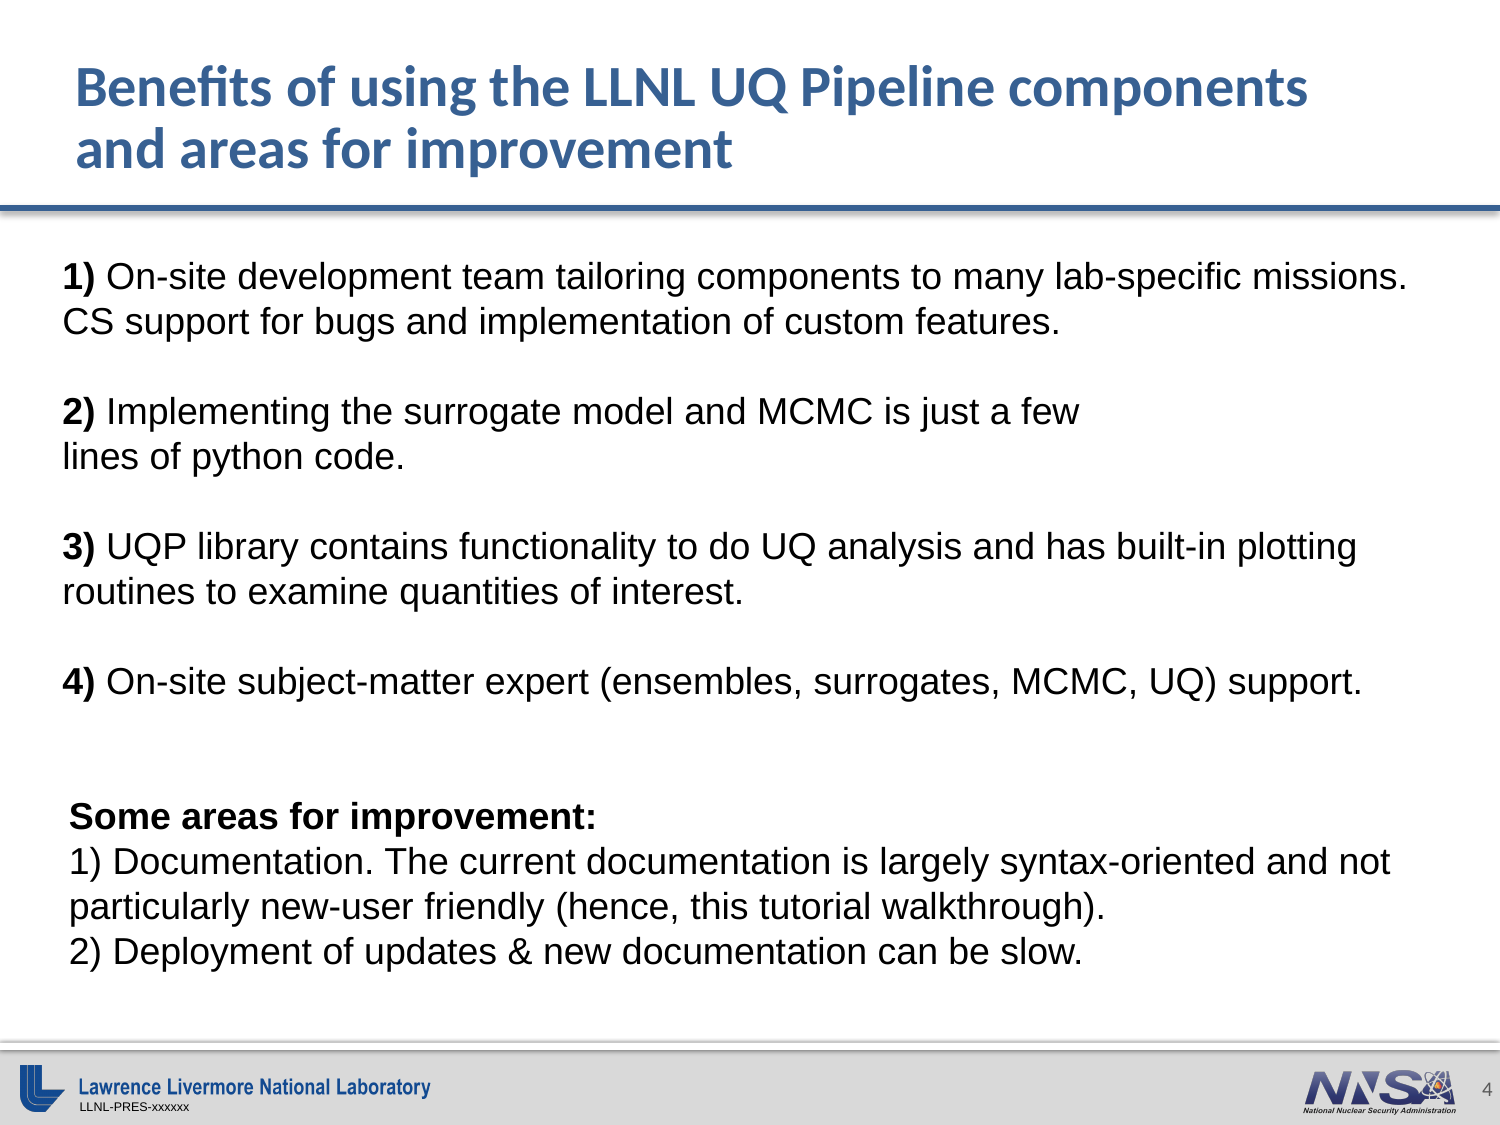

# Benefits of using the LLNL UQ Pipeline components and areas for improvement
1) On-site development team tailoring components to many lab-specific missions.
CS support for bugs and implementation of custom features.

2) Implementing the surrogate model and MCMC is just a few
lines of python code.

3) UQP library contains functionality to do UQ analysis and has built-in plotting
routines to examine quantities of interest.

4) On-site subject-matter expert (ensembles, surrogates, MCMC, UQ) support.
Some areas for improvement:
1) Documentation. The current documentation is largely syntax-oriented and not
particularly new-user friendly (hence, this tutorial walkthrough).
2) Deployment of updates & new documentation can be slow.